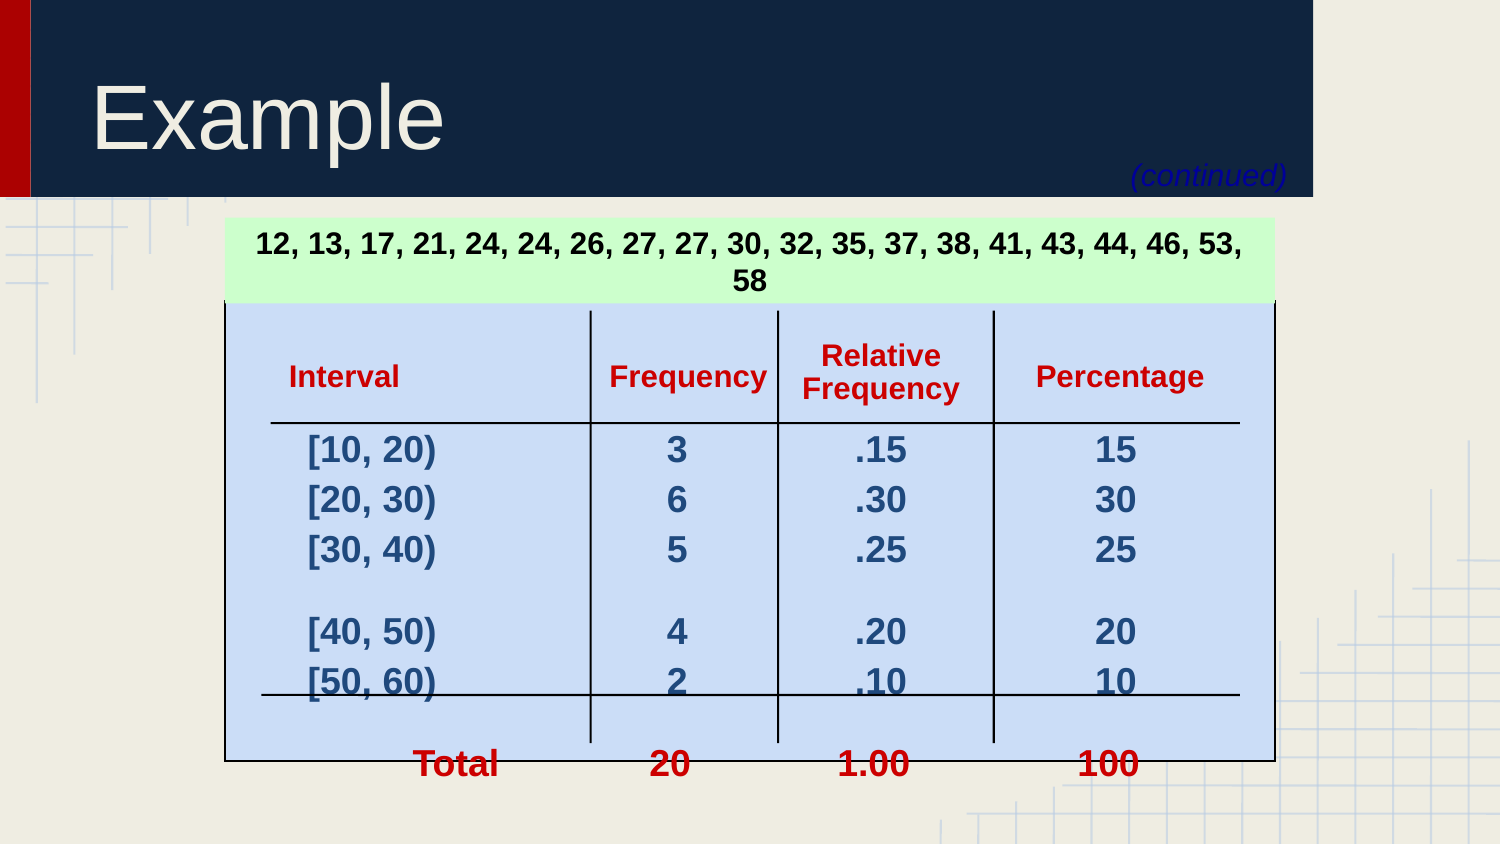

# Example
(continued)
12, 13, 17, 21, 24, 24, 26, 27, 27, 30, 32, 35, 37, 38, 41, 43, 44, 46, 53, 58

Relative
Frequency
  Interval                        Frequency
 Percentage

      [10, 20)                      3                .15                  15
      [20, 30)                      6                .30                  30
      [30, 40)                      5                .25                  25
      [40, 50)                      4                .20                  20
      [50, 60)                      2                .10                  10
                Total	          20              1.00                100